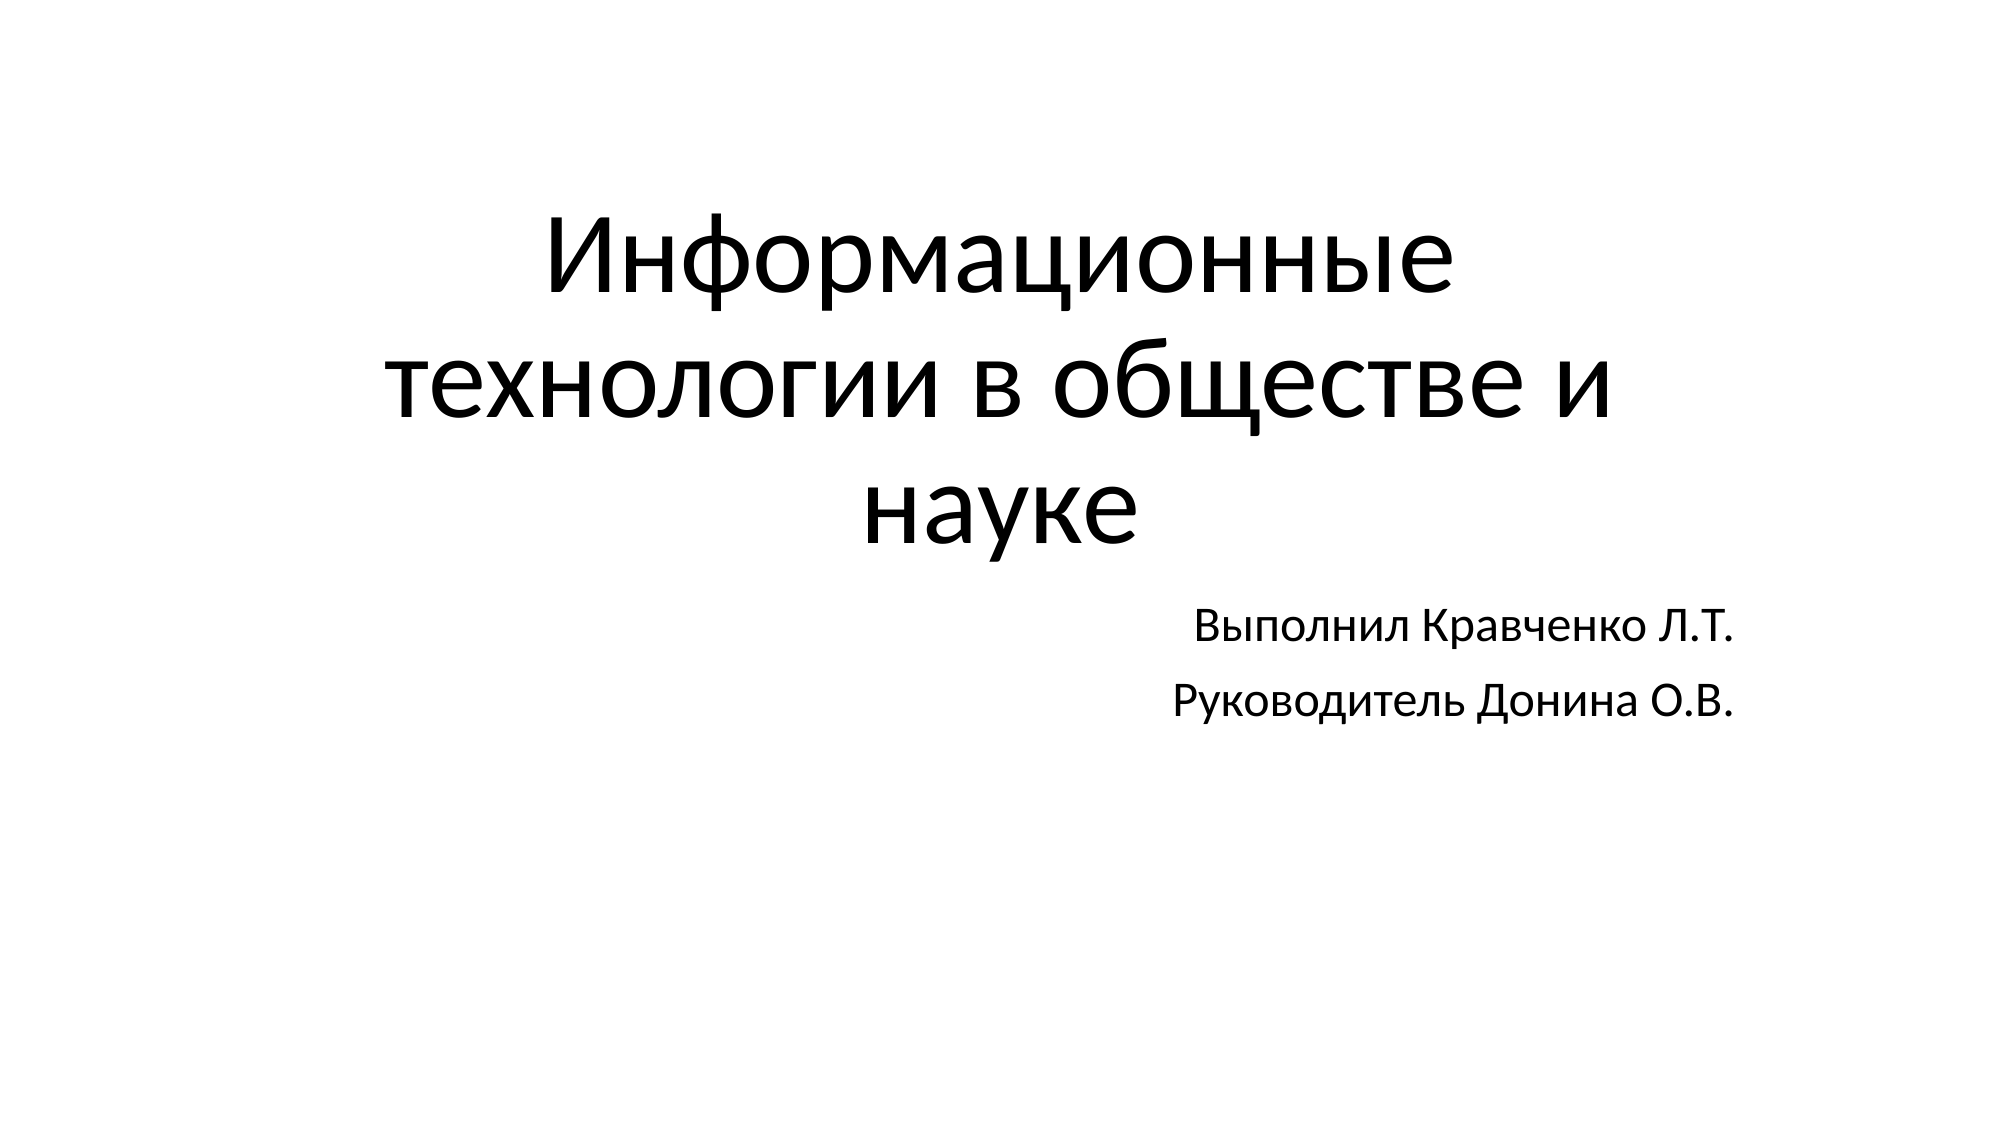

# Информационные технологии в обществе и науке
Выполнил Кравченко Л.Т.
Руководитель Донина О.В.